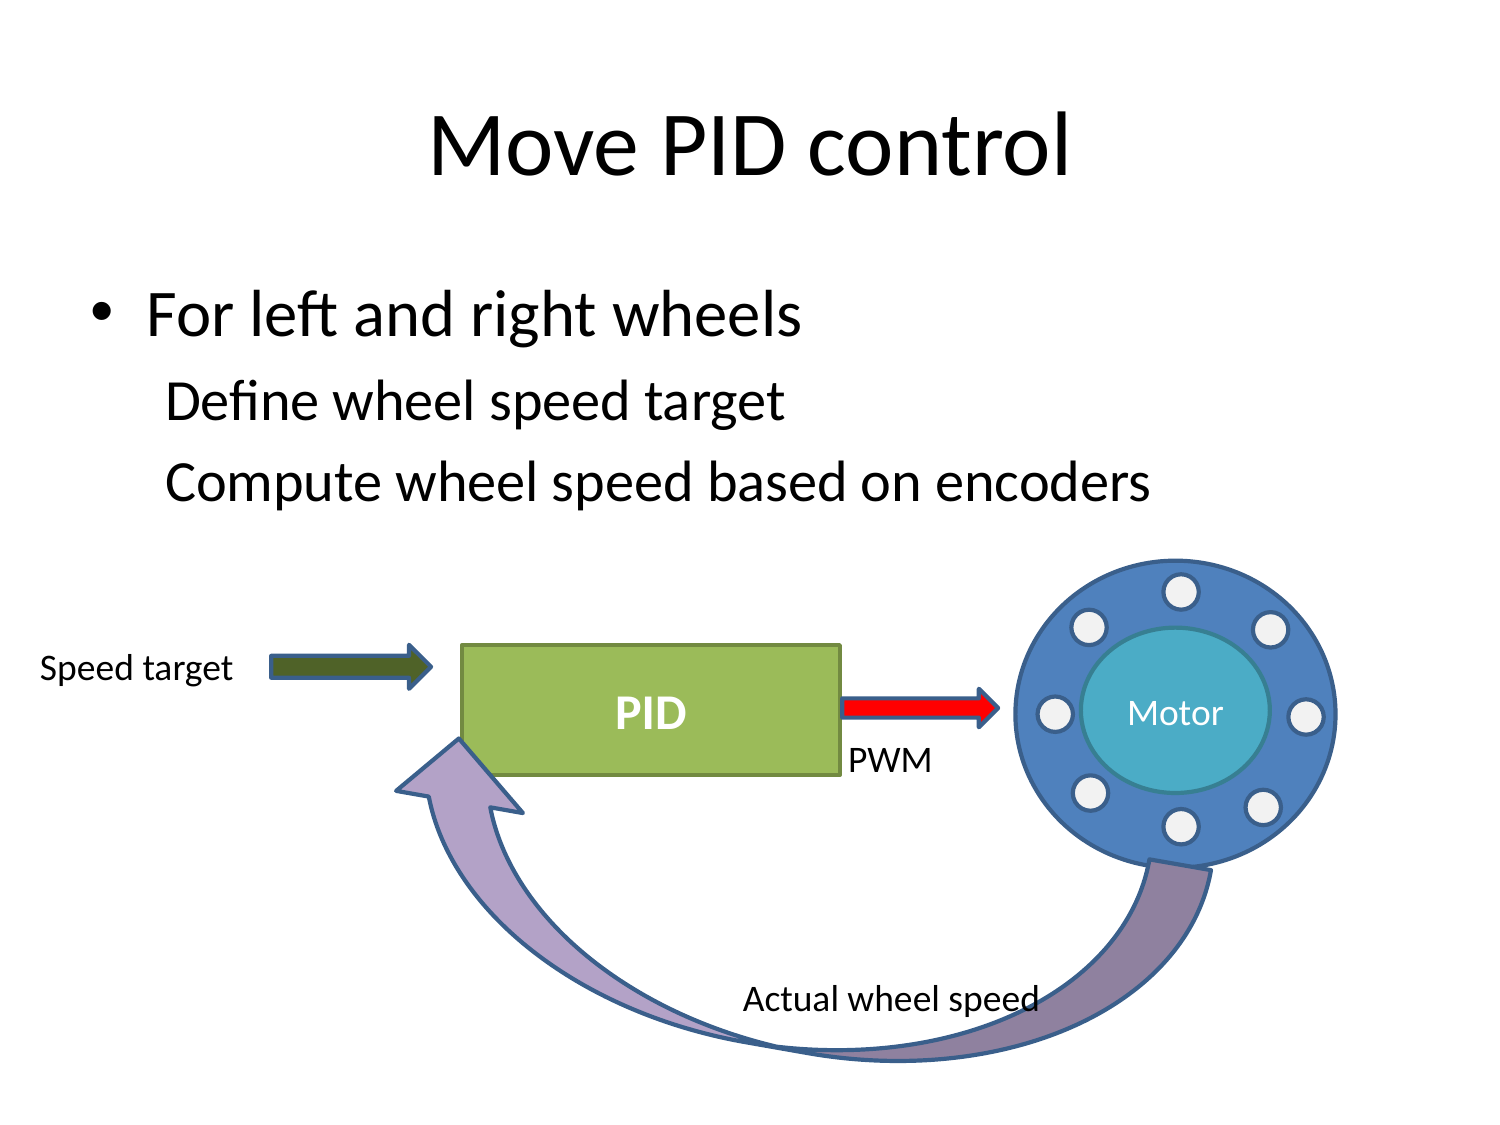

# Move PID control
For left and right wheels
Define wheel speed target
Compute wheel speed based on encoders

Motor
Speed target

PID

PWM

Actual wheel speed